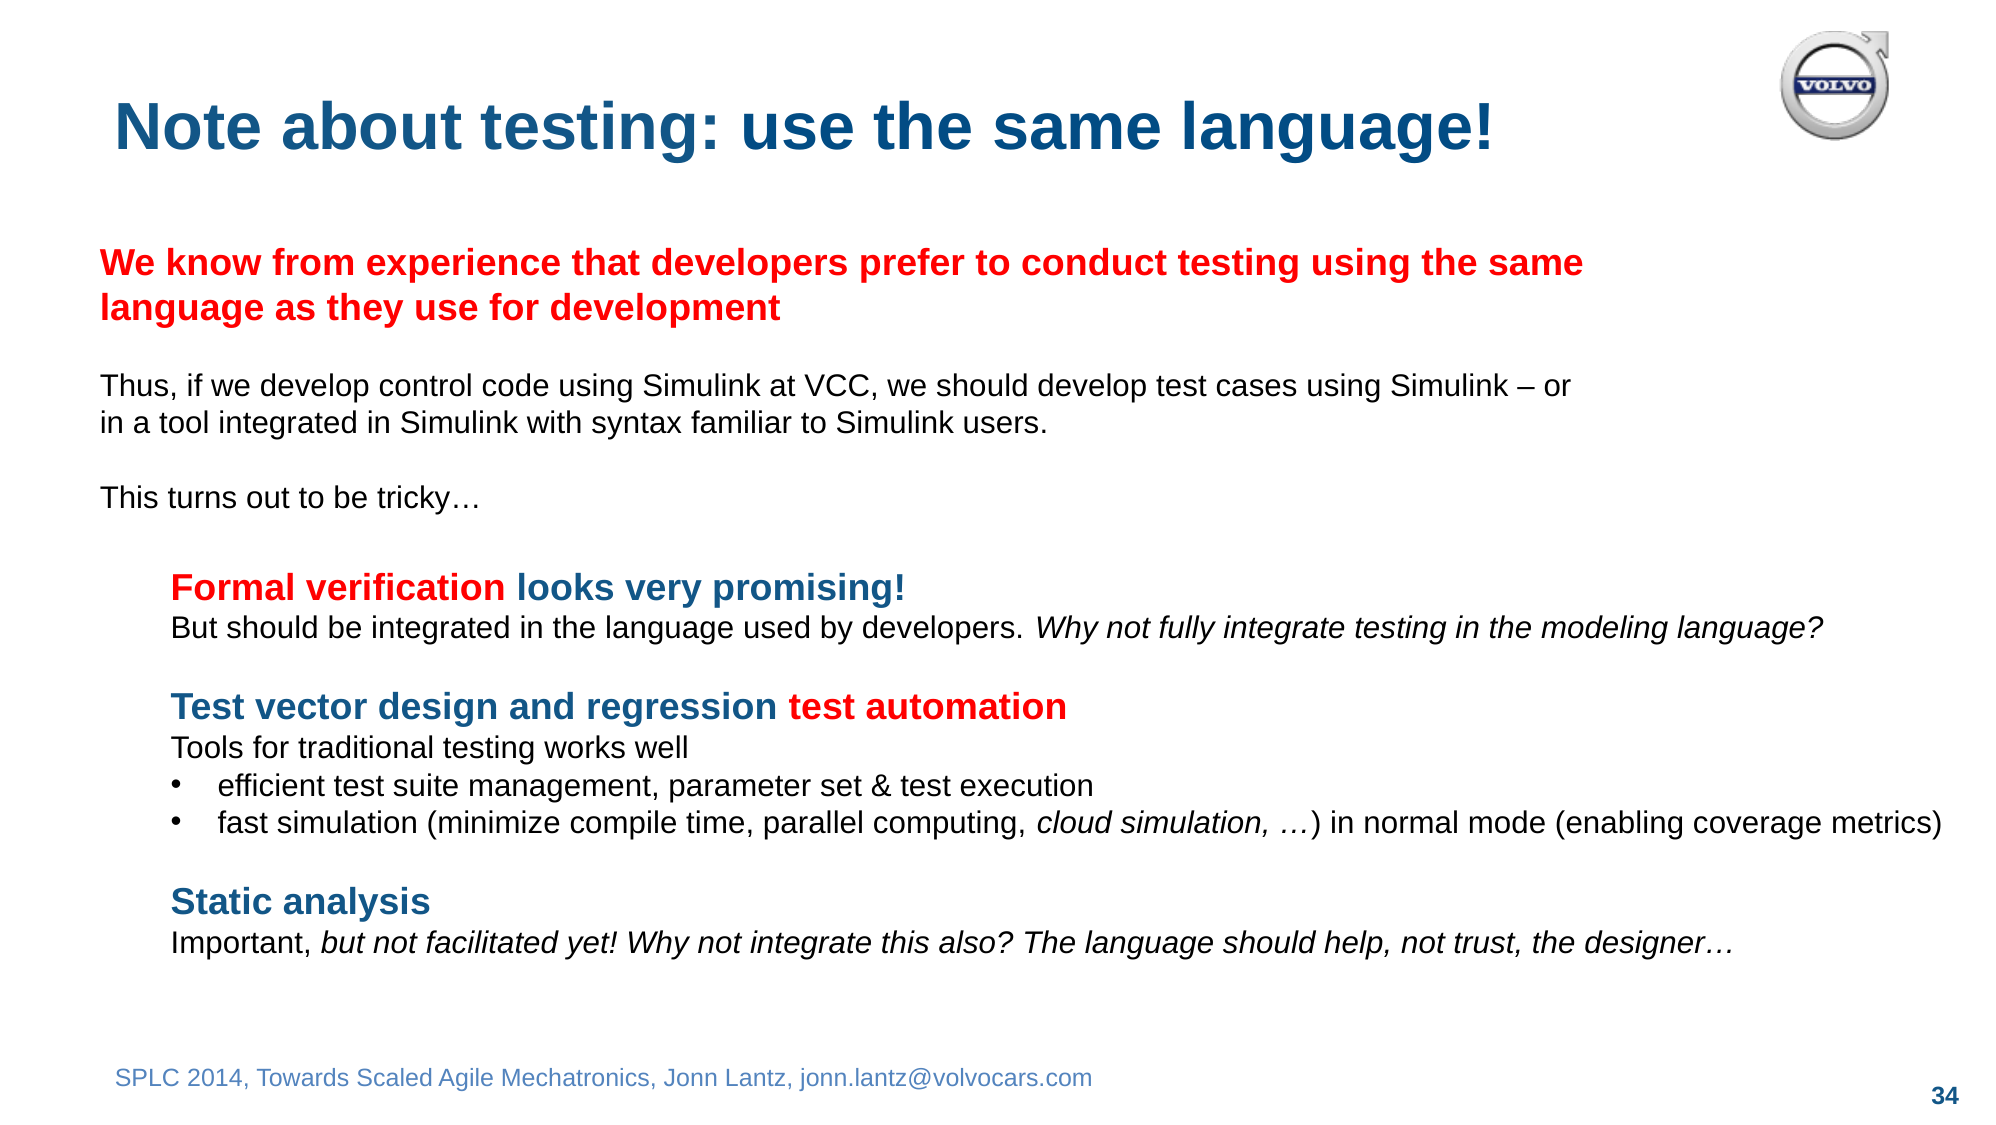

Note about testing: use the same language!
We know from experience that developers prefer to conduct testing using the same language as they use for development

Thus, if we develop control code using Simulink at VCC, we should develop test cases using Simulink – or in a tool integrated in Simulink with syntax familiar to Simulink users.

This turns out to be tricky…

Formal verification looks very promising!
But should be integrated in the language used by developers. Why not fully integrate testing in the modeling language?

Test vector design and regression test automation
Tools for traditional testing works well
efficient test suite management, parameter set & test execution
fast simulation (minimize compile time, parallel computing, cloud simulation, …) in normal mode (enabling coverage metrics)

Static analysis
Important, but not facilitated yet! Why not integrate this also? The language should help, not trust, the designer…